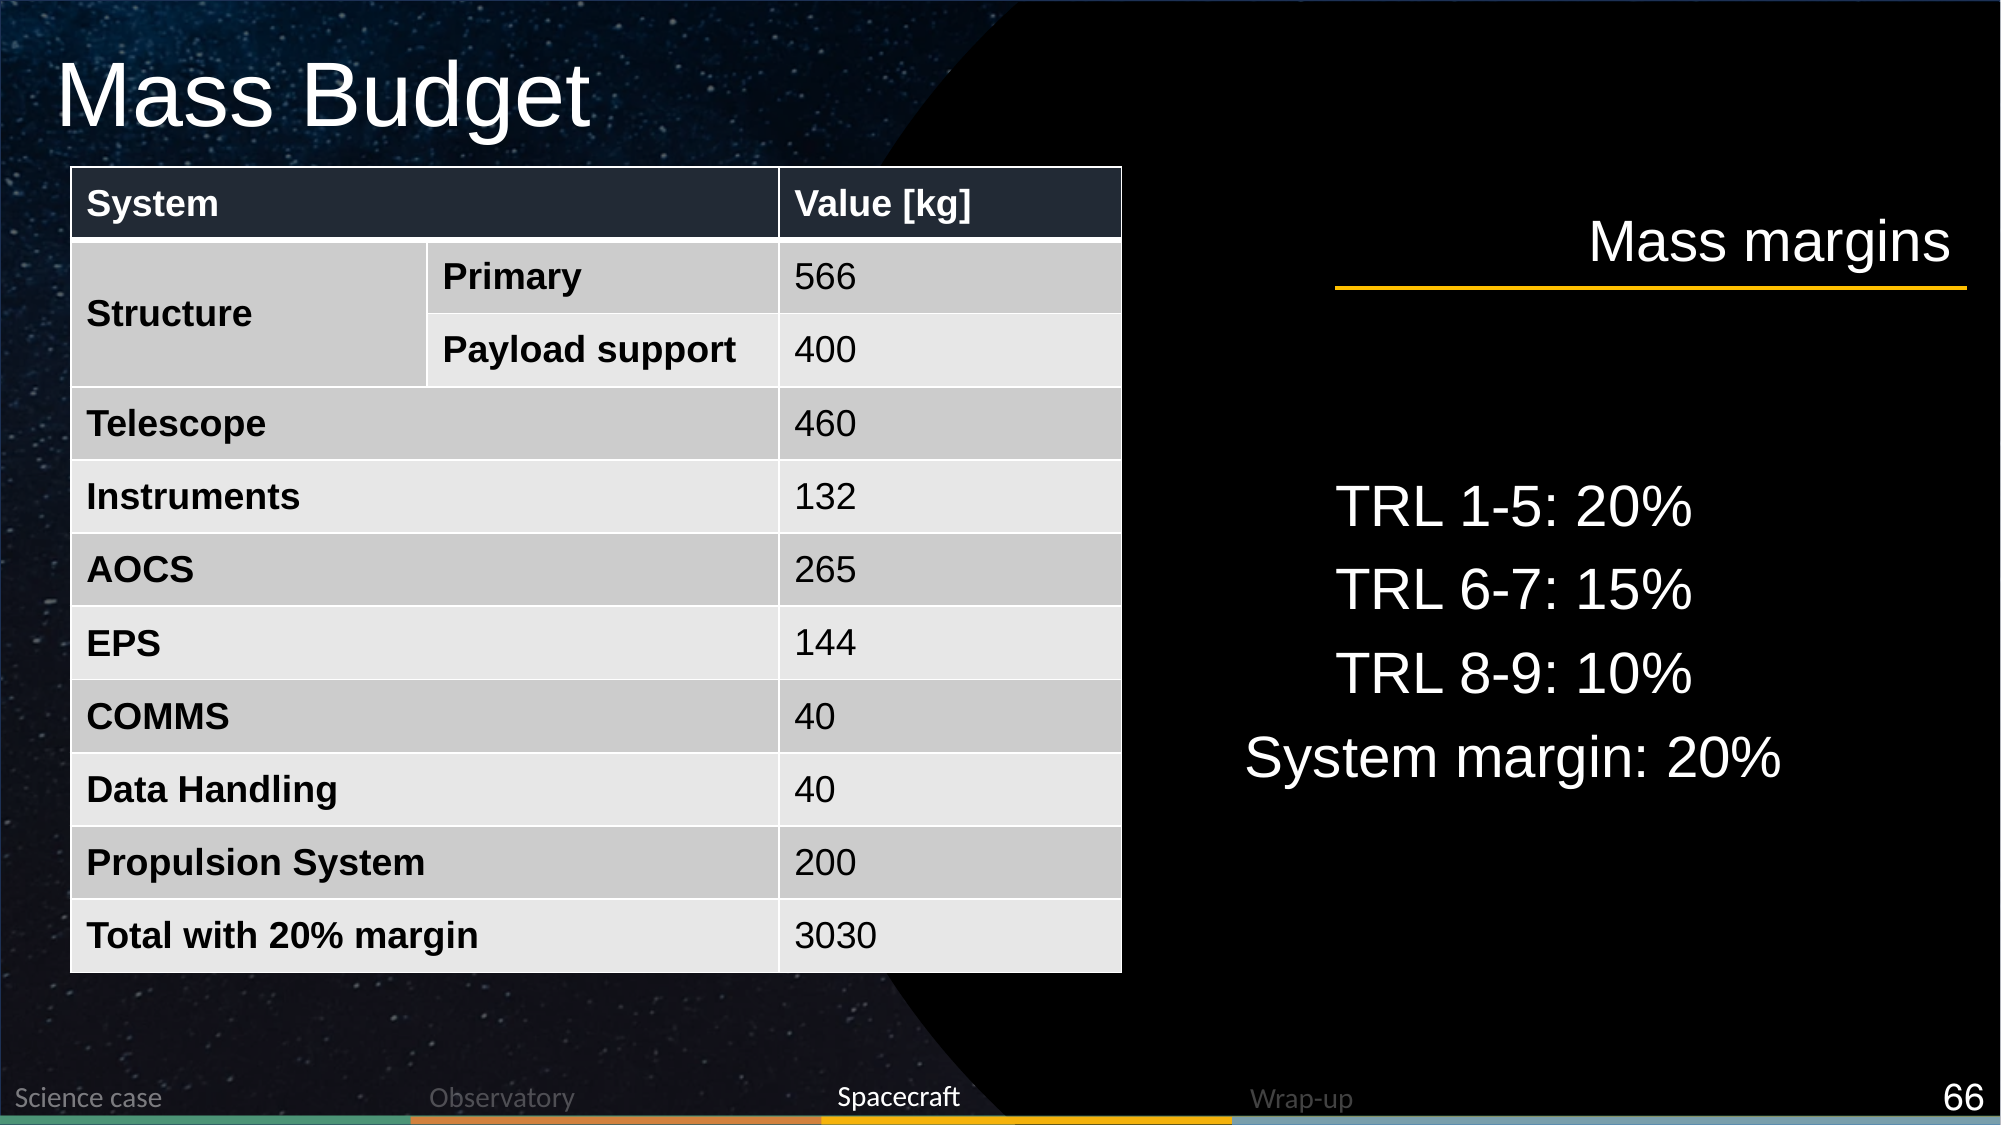

# Mass Budget

| System |  | Value [kg] |
| --- | --- | --- |
| Structure | Primary | 566 |
|  | Payload support | 400 |
| Telescope |  | 460 |
| Instruments |  | 132 |
| AOCS |  | 265 |
| EPS |  | 144 |
| COMMS |  | 40 |
| Data Handling |  | 40 |
| Propulsion System |  | 200 |
| Total with 20% margin |  | 3030 |
Mass margins
TRL 1-5: 20%​
TRL 6-7: 15%​
TRL 8-9: 10%
System margin: 20%

66